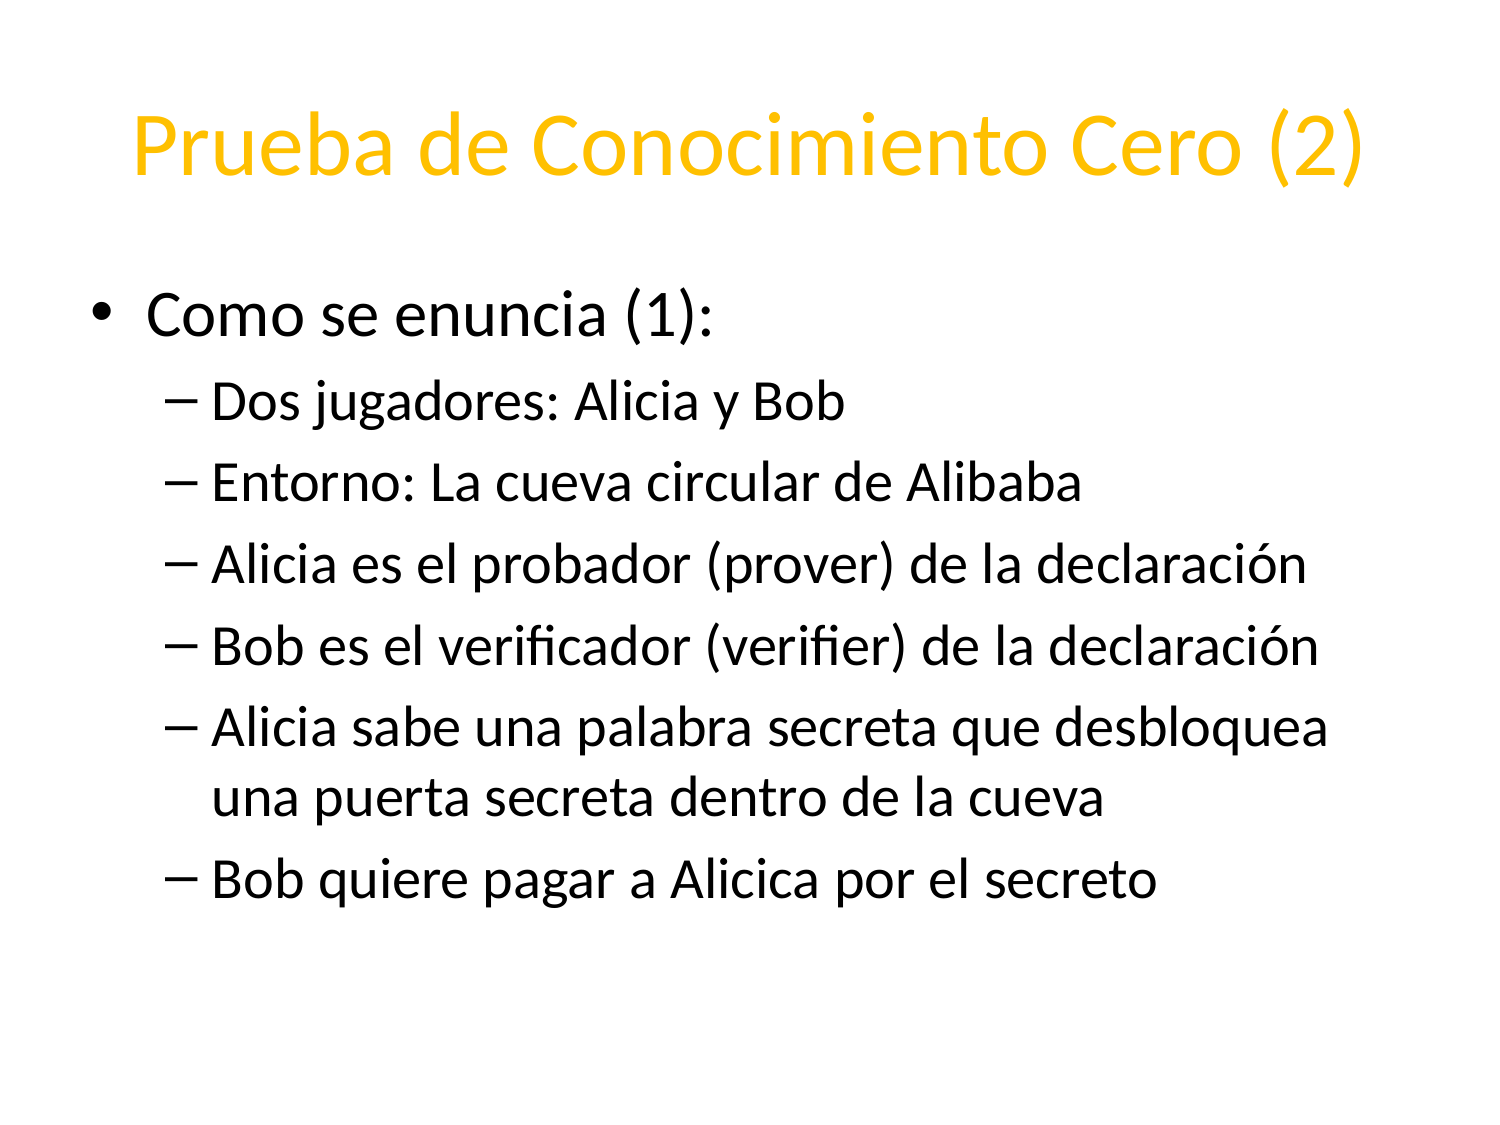

# Prueba de Conocimiento Cero (2)
Como se enuncia (1):
Dos jugadores: Alicia y Bob
Entorno: La cueva circular de Alibaba
Alicia es el probador (prover) de la declaración
Bob es el verificador (verifier) de la declaración
Alicia sabe una palabra secreta que desbloquea una puerta secreta dentro de la cueva
Bob quiere pagar a Alicica por el secreto